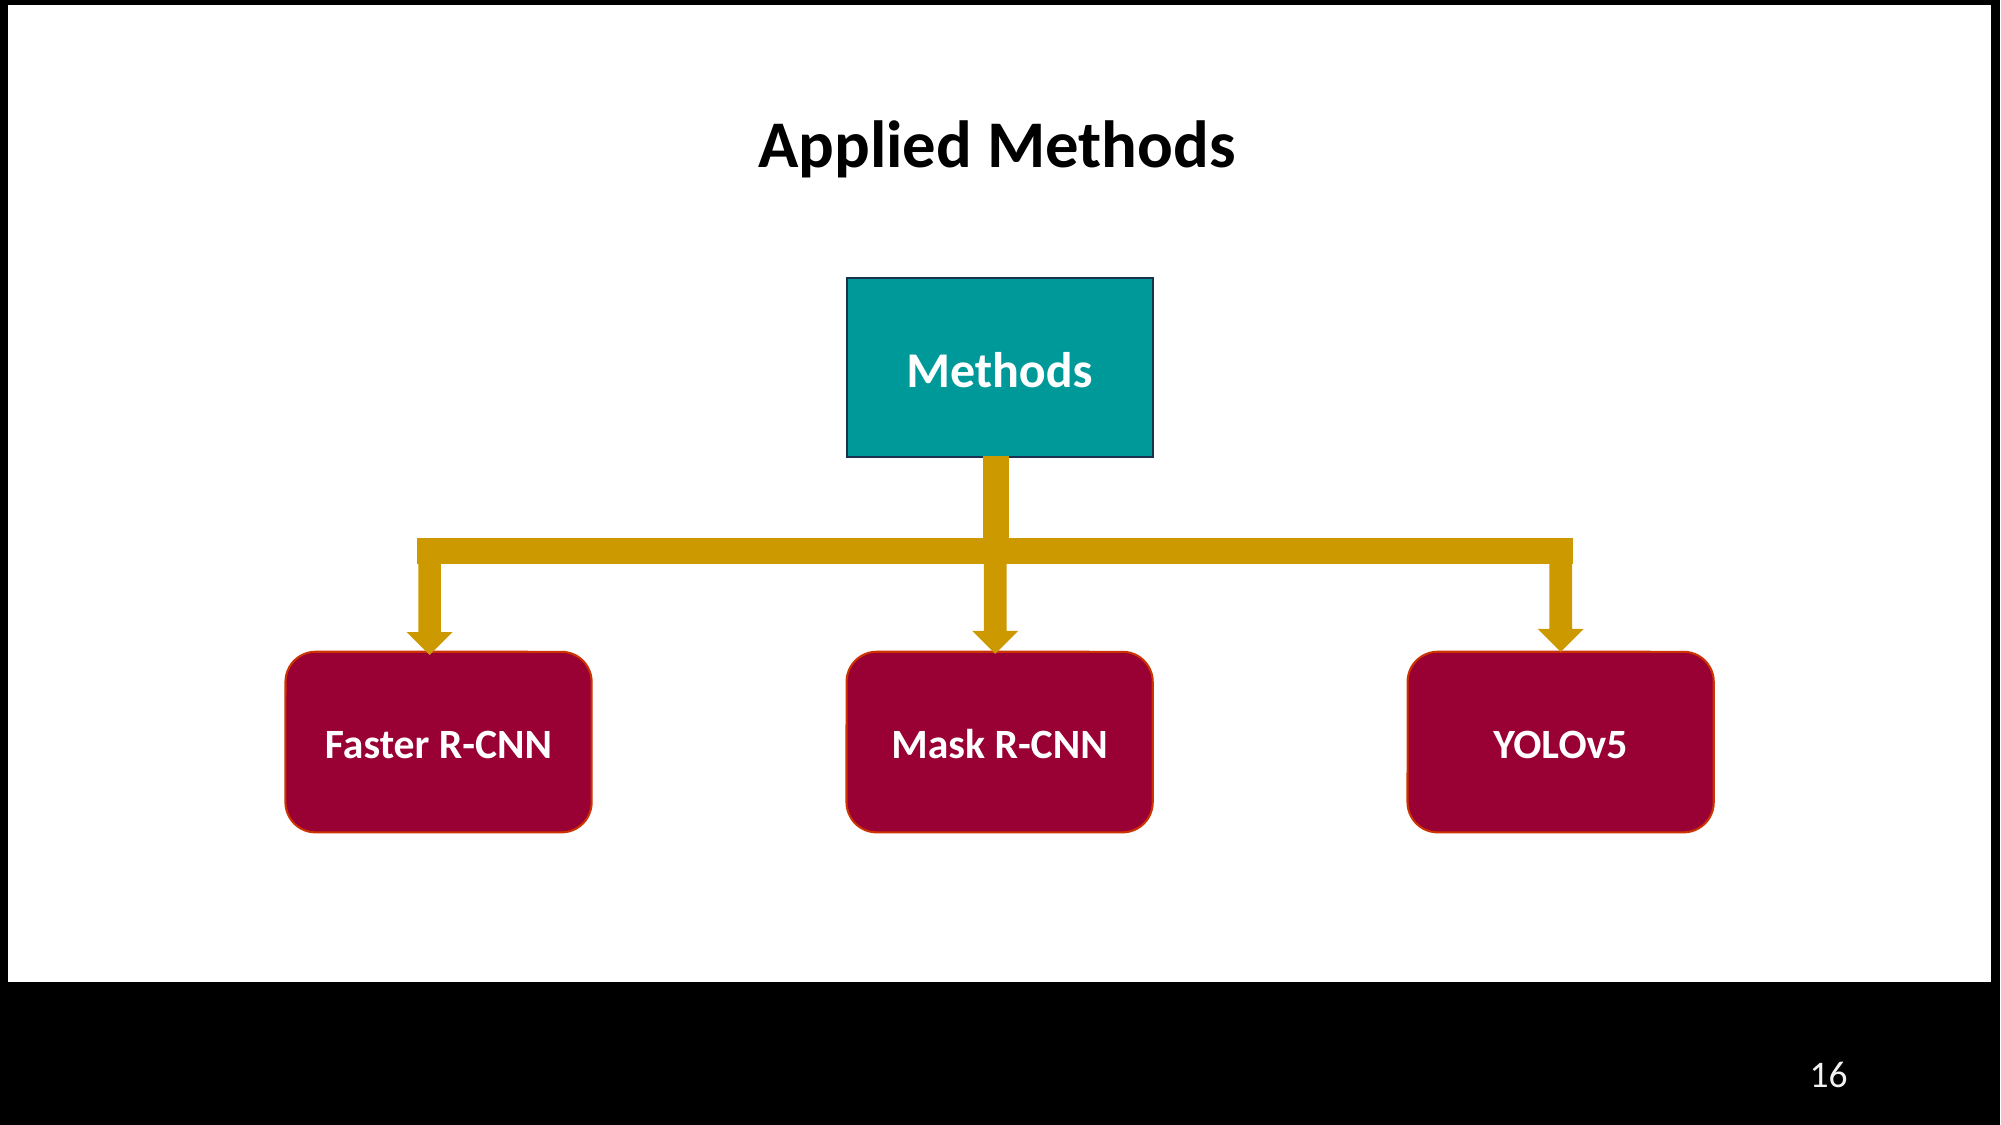

Applied Methods
Methods

Faster R-CNN
Mask R-CNN
YOLOv5

16